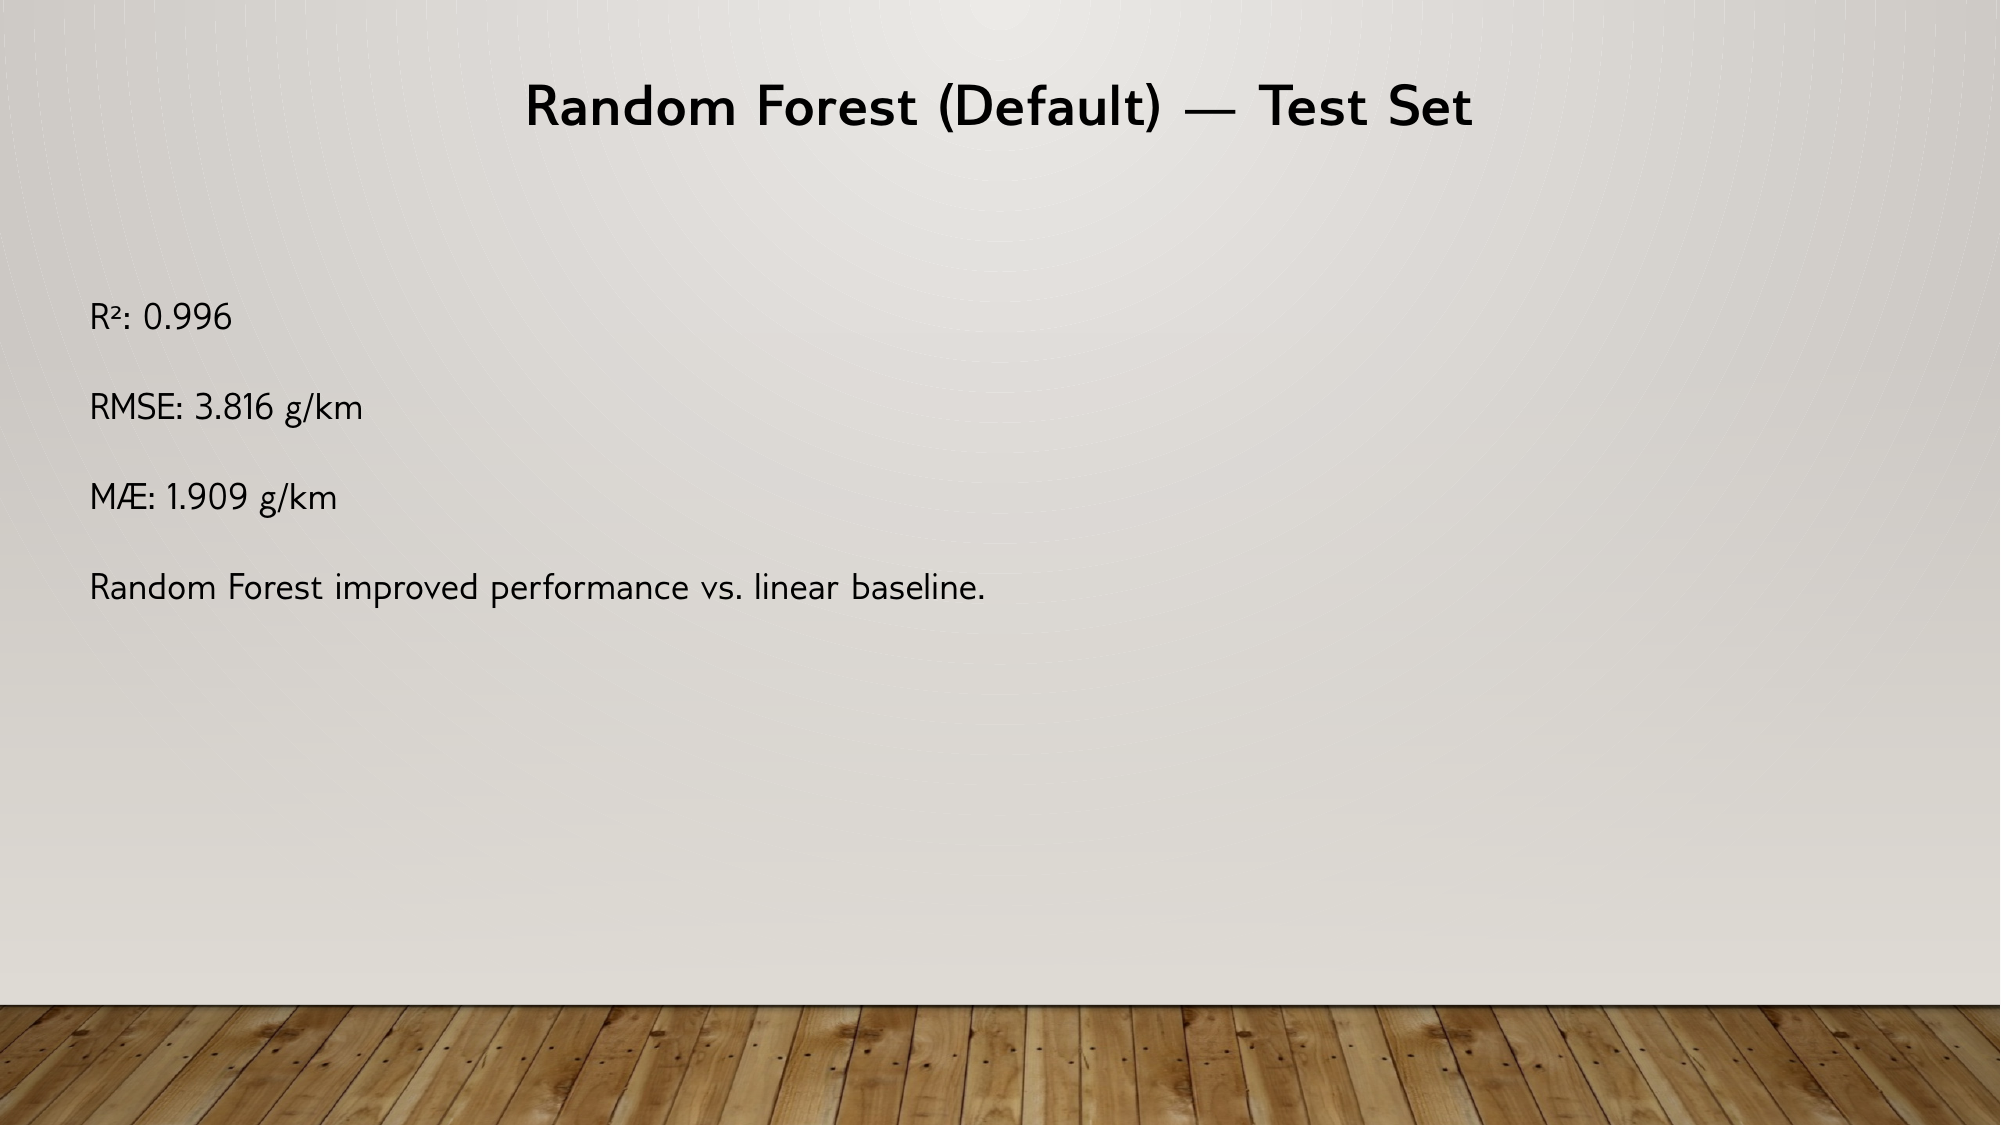

Random Forest (Default) — Test Set

R²: 0.996

RMSE: 3.816 g/km

MAE: 1.909 g/km

Random Forest improved performance vs. linear baseline.